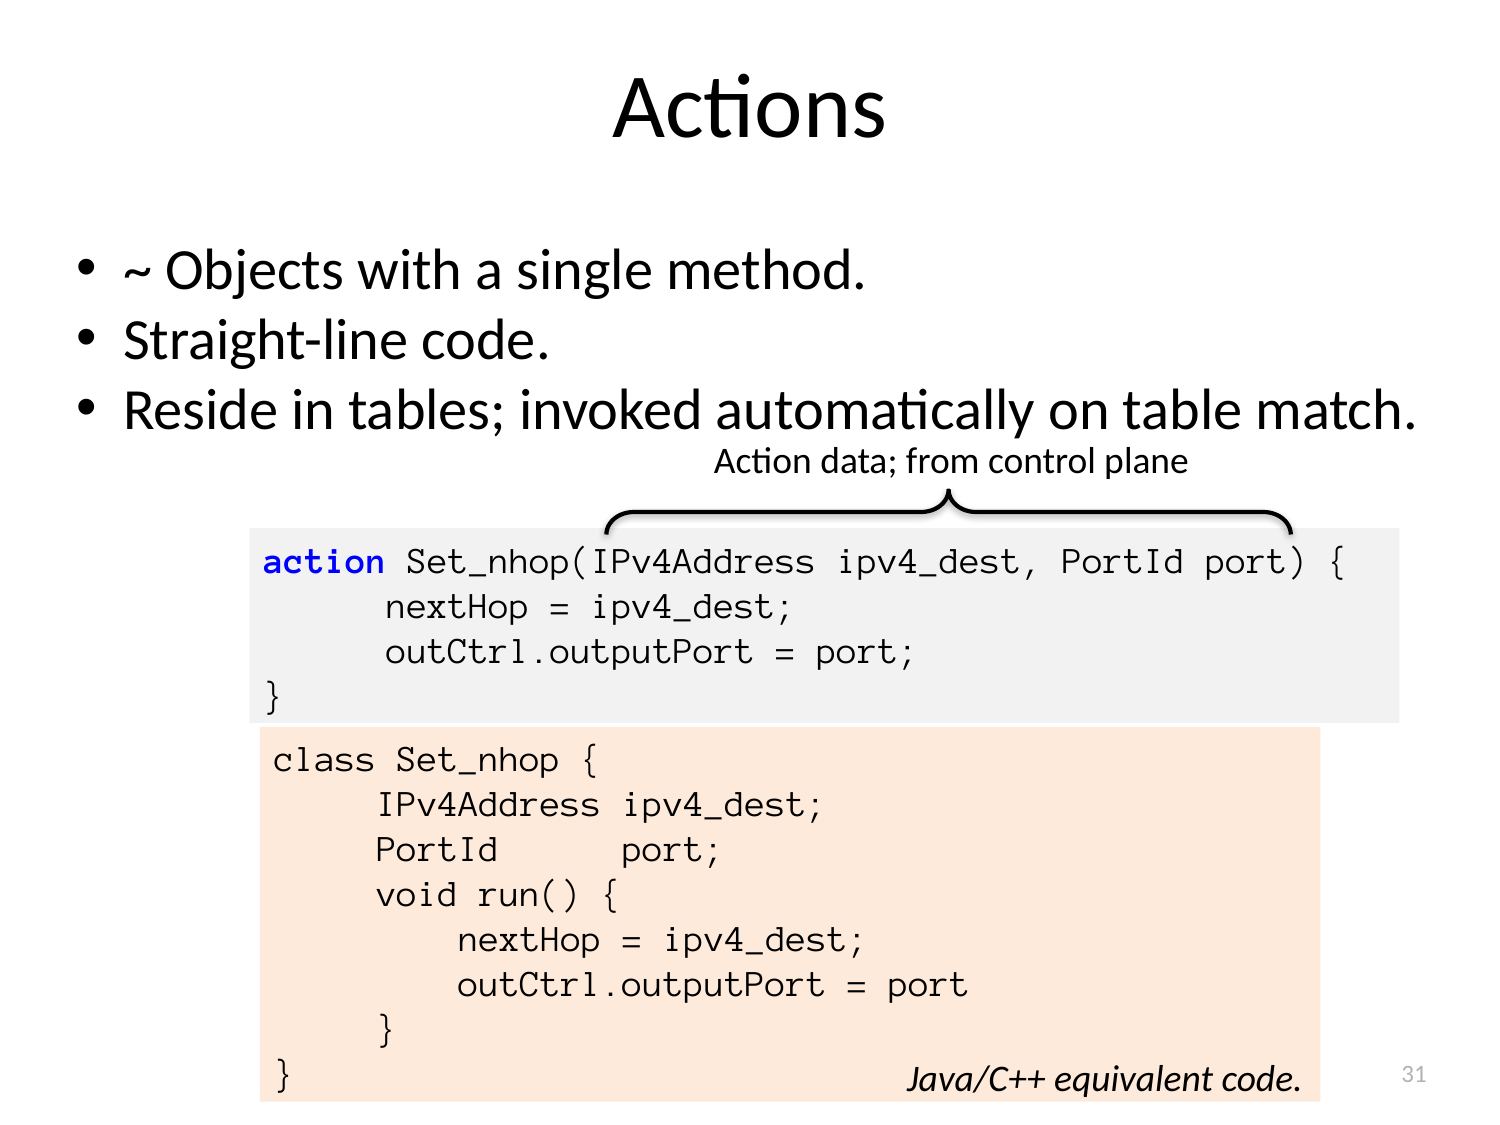

# Actions

~ Objects with a single method.
Straight-line code.
Reside in tables; invoked automatically on table match.
Action data; from control plane
action Set_nhop(IPv4Address ipv4_dest, PortId port) {
      nextHop = ipv4_dest;
      outCtrl.outputPort = port;
}
class Set_nhop {
     IPv4Address ipv4_dest;
     PortId      port;
     void run() {
         nextHop = ipv4_dest;
         outCtrl.outputPort = port
     }
}
31
Java/C++ equivalent code.